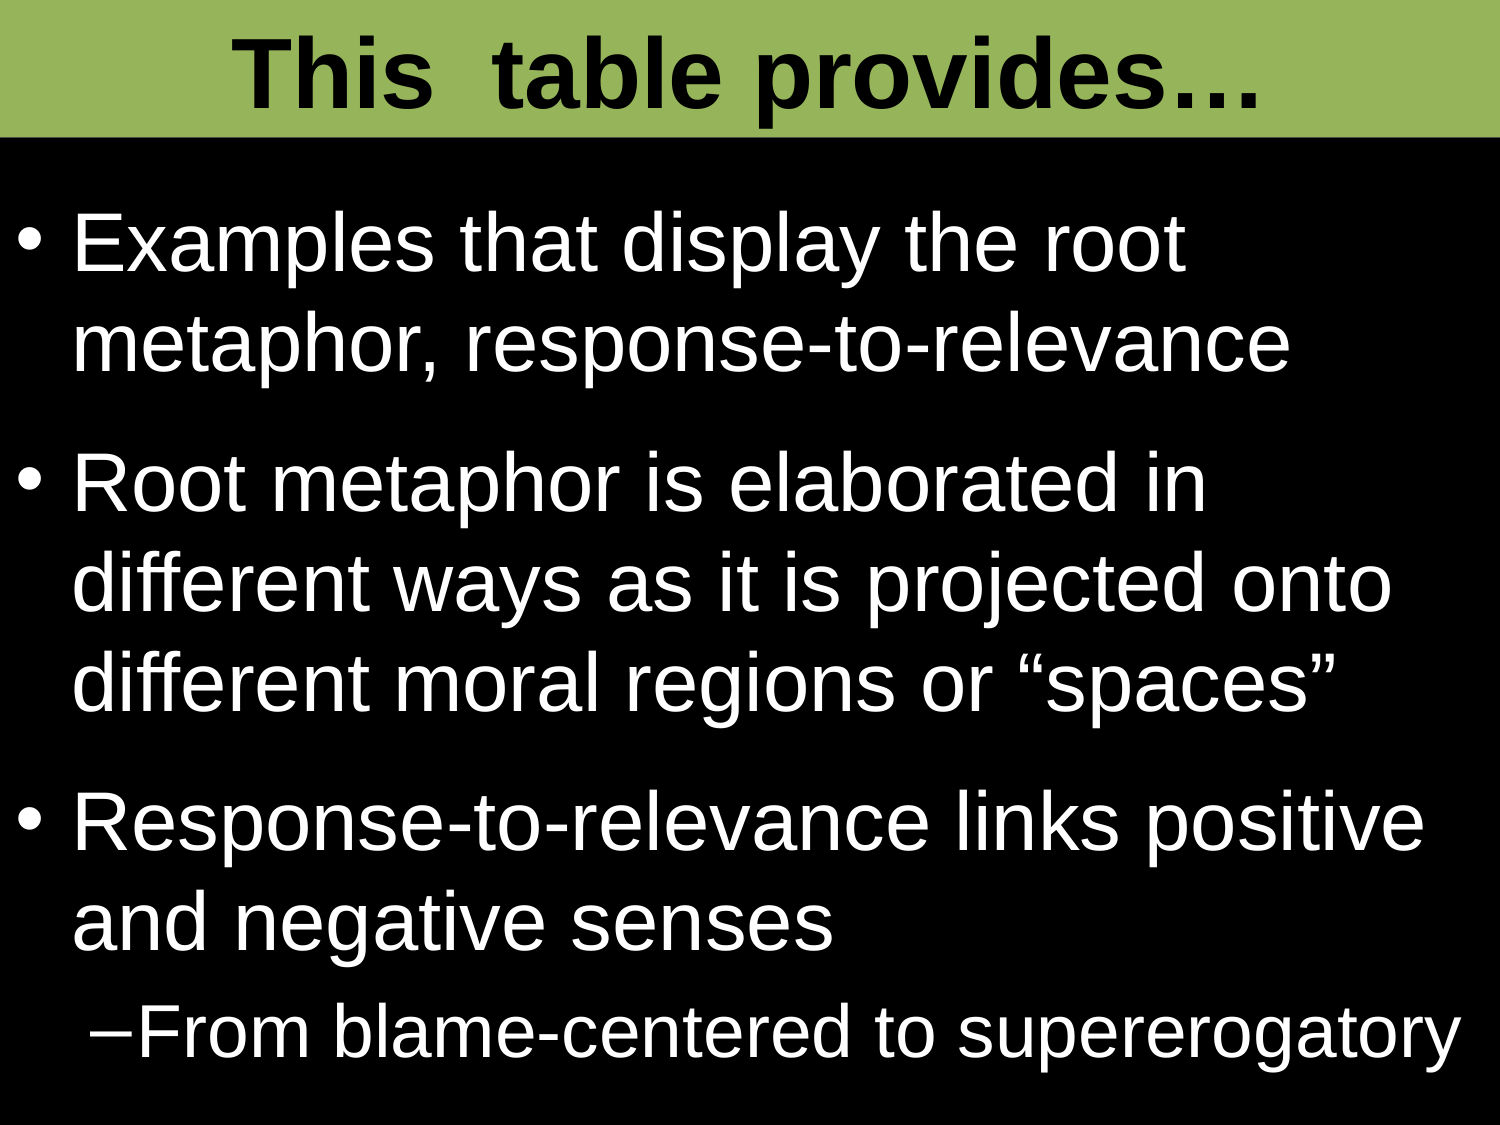

# This  table provides…

Examples that display the root metaphor, response-to-relevance

Root metaphor is elaborated in different ways as it is projected onto different moral regions or “spaces”

Response-to-relevance links positive and negative senses
From blame-centered to supererogatory